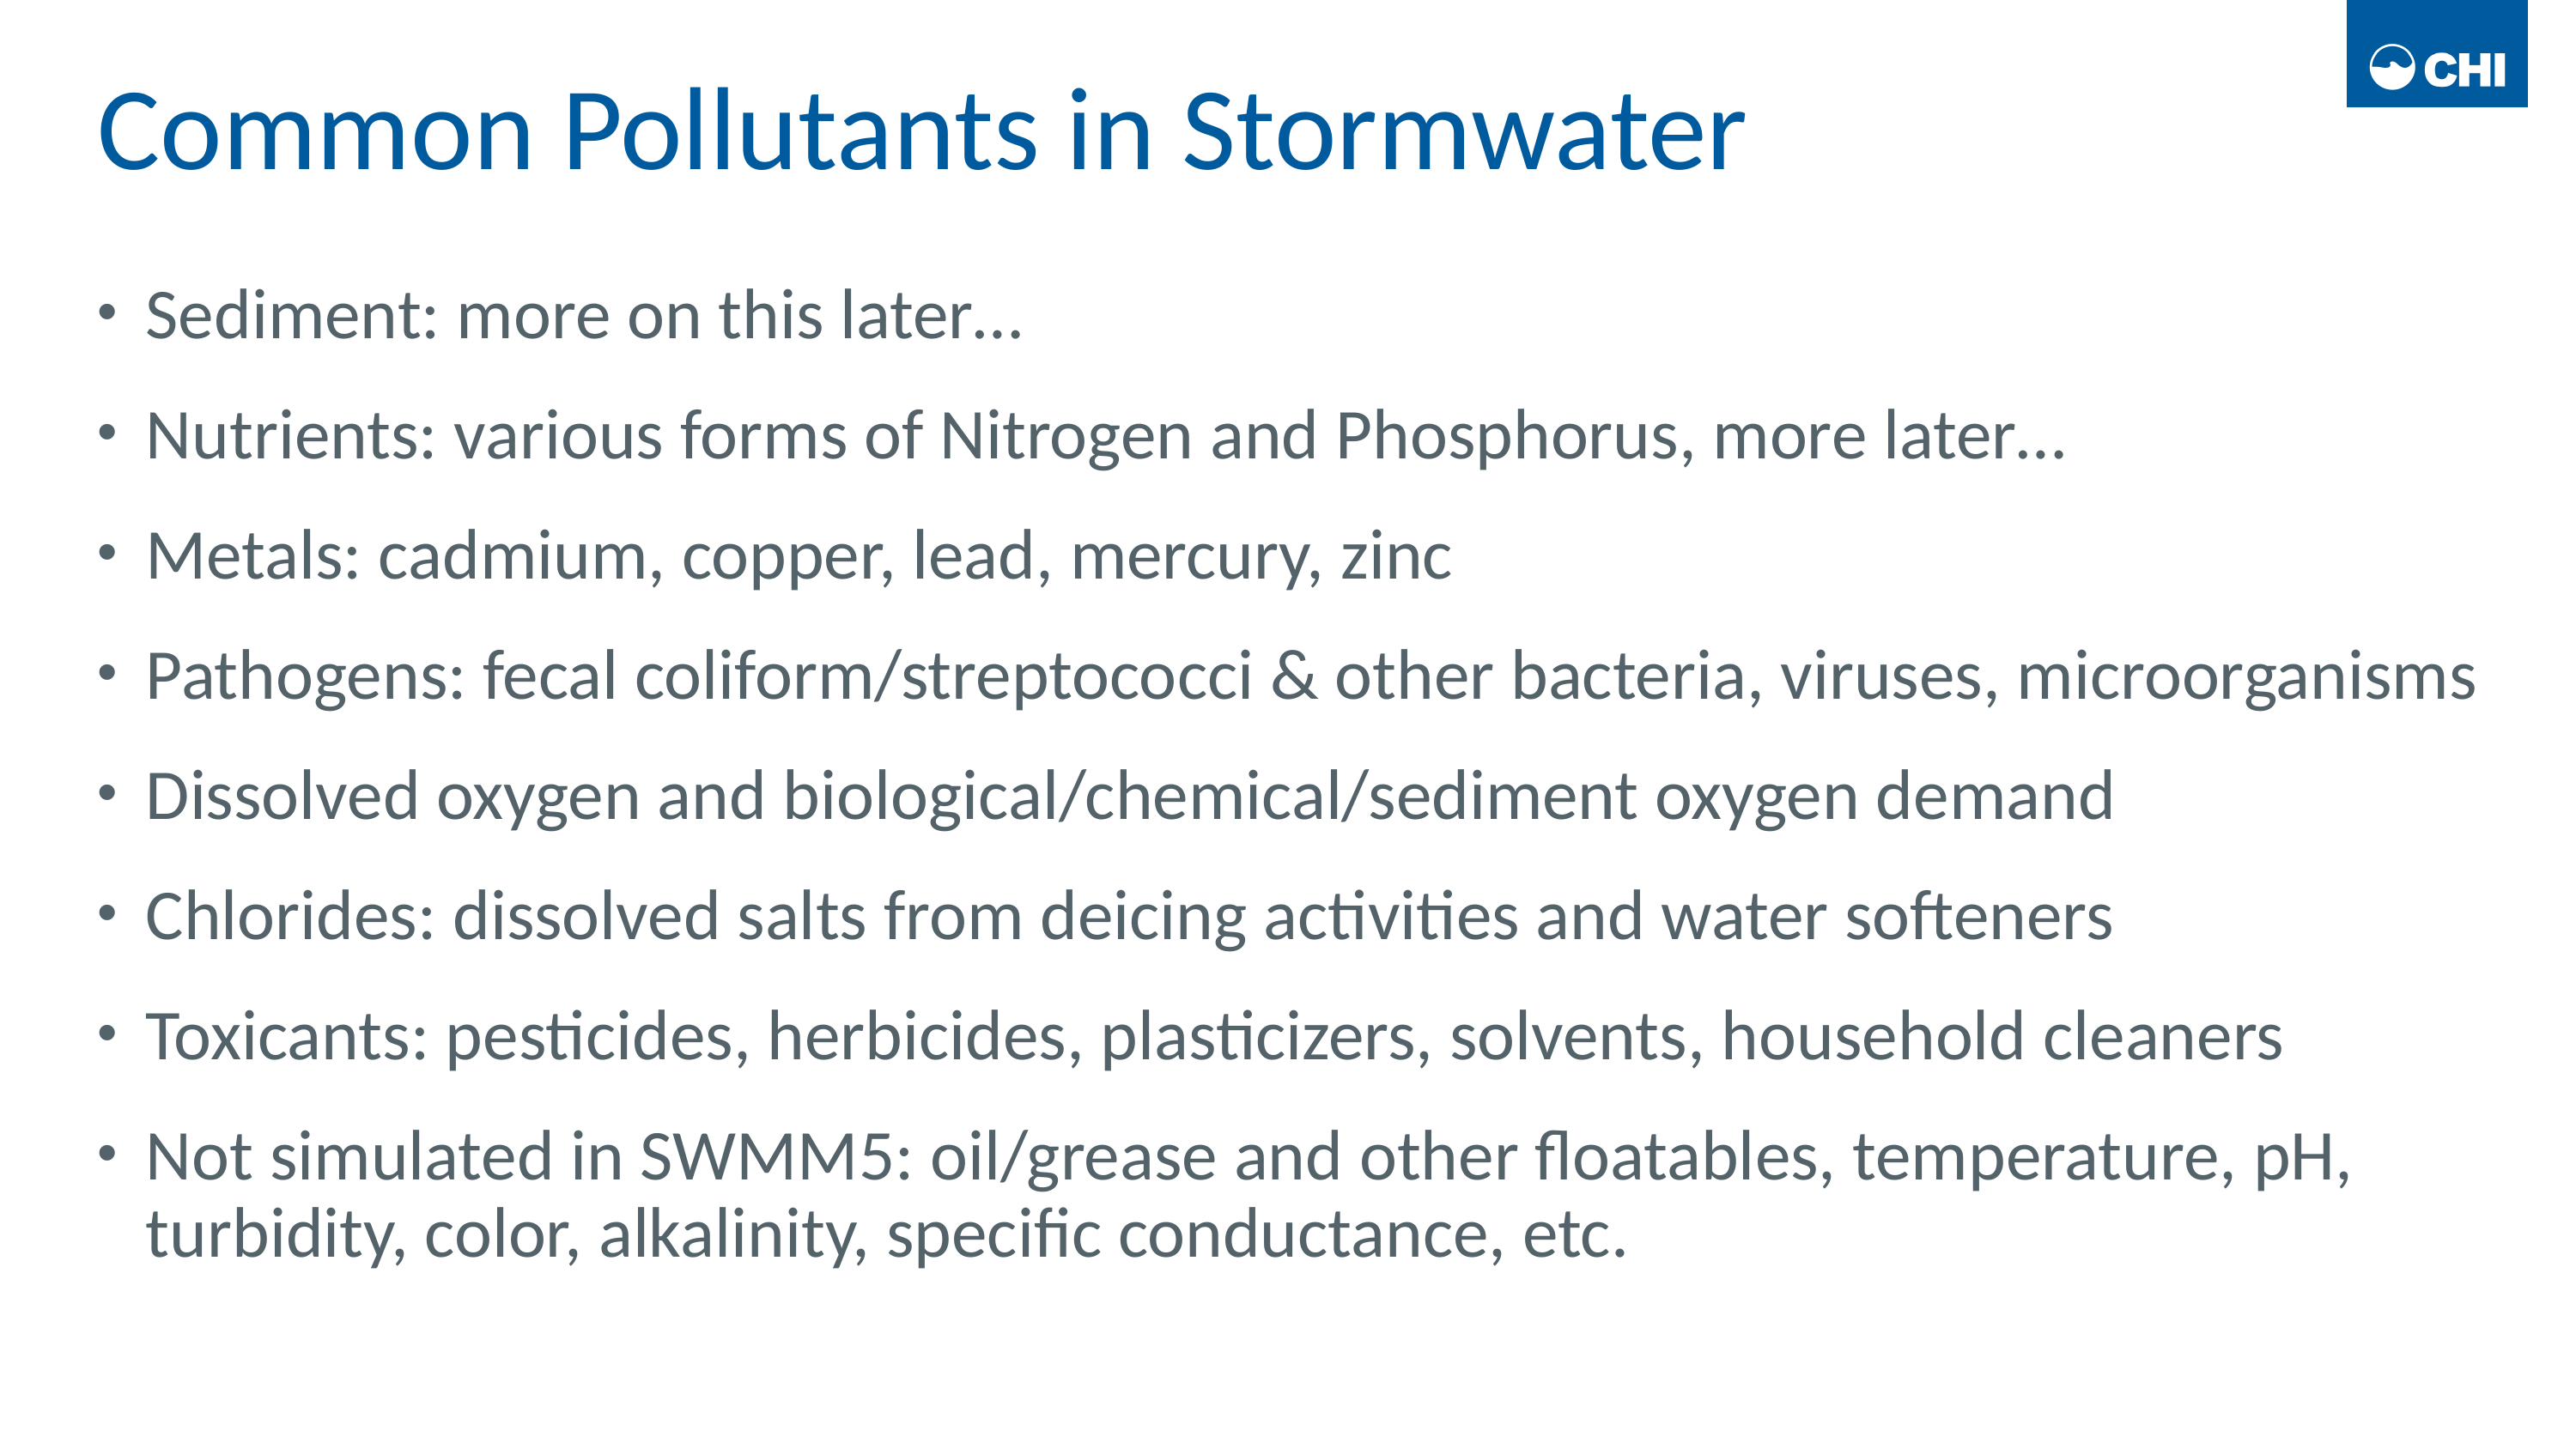

# Common Pollutants in Stormwater
Sediment: more on this later…
Nutrients: various forms of Nitrogen and Phosphorus, more later…
Metals: cadmium, copper, lead, mercury, zinc
Pathogens: fecal coliform/streptococci & other bacteria, viruses, microorganisms
Dissolved oxygen and biological/chemical/sediment oxygen demand
Chlorides: dissolved salts from deicing activities and water softeners
Toxicants: pesticides, herbicides, plasticizers, solvents, household cleaners
Not simulated in SWMM5: oil/grease and other floatables, temperature, pH, turbidity, color, alkalinity, specific conductance, etc.